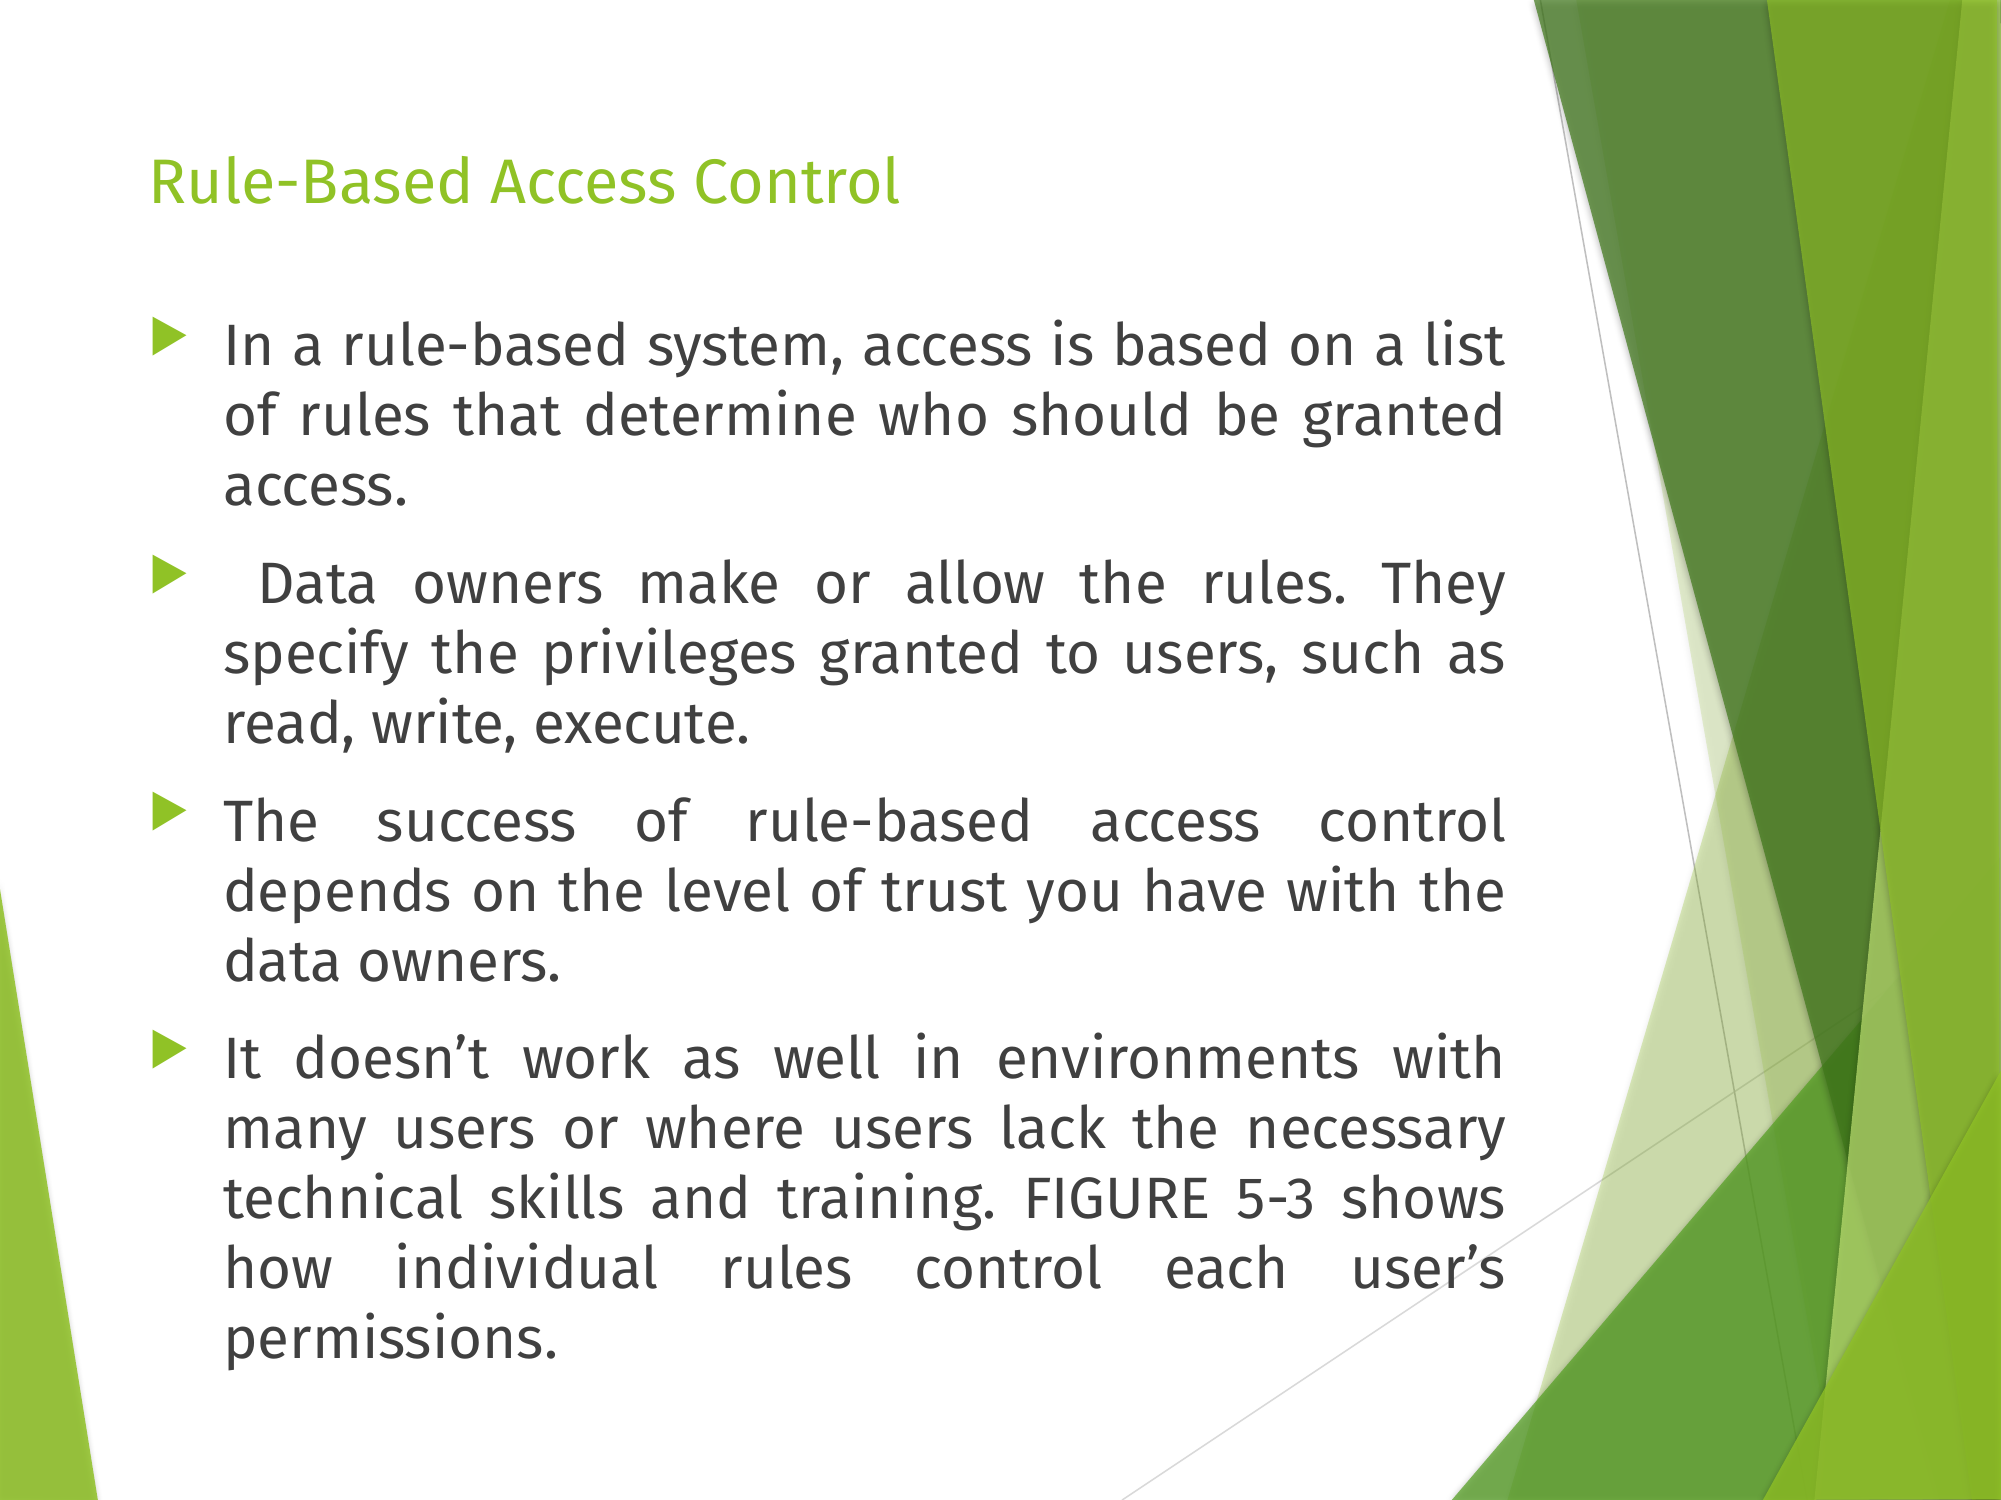

# Rule-Based Access Control
In a rule-based system, access is based on a list of rules that determine who should be granted access.
 Data owners make or allow the rules. They specify the privileges granted to users, such as read, write, execute.
The success of rule-based access control depends on the level of trust you have with the data owners.
It doesn’t work as well in environments with many users or where users lack the necessary technical skills and training. FIGURE 5-3 shows how individual rules control each user’s permissions.